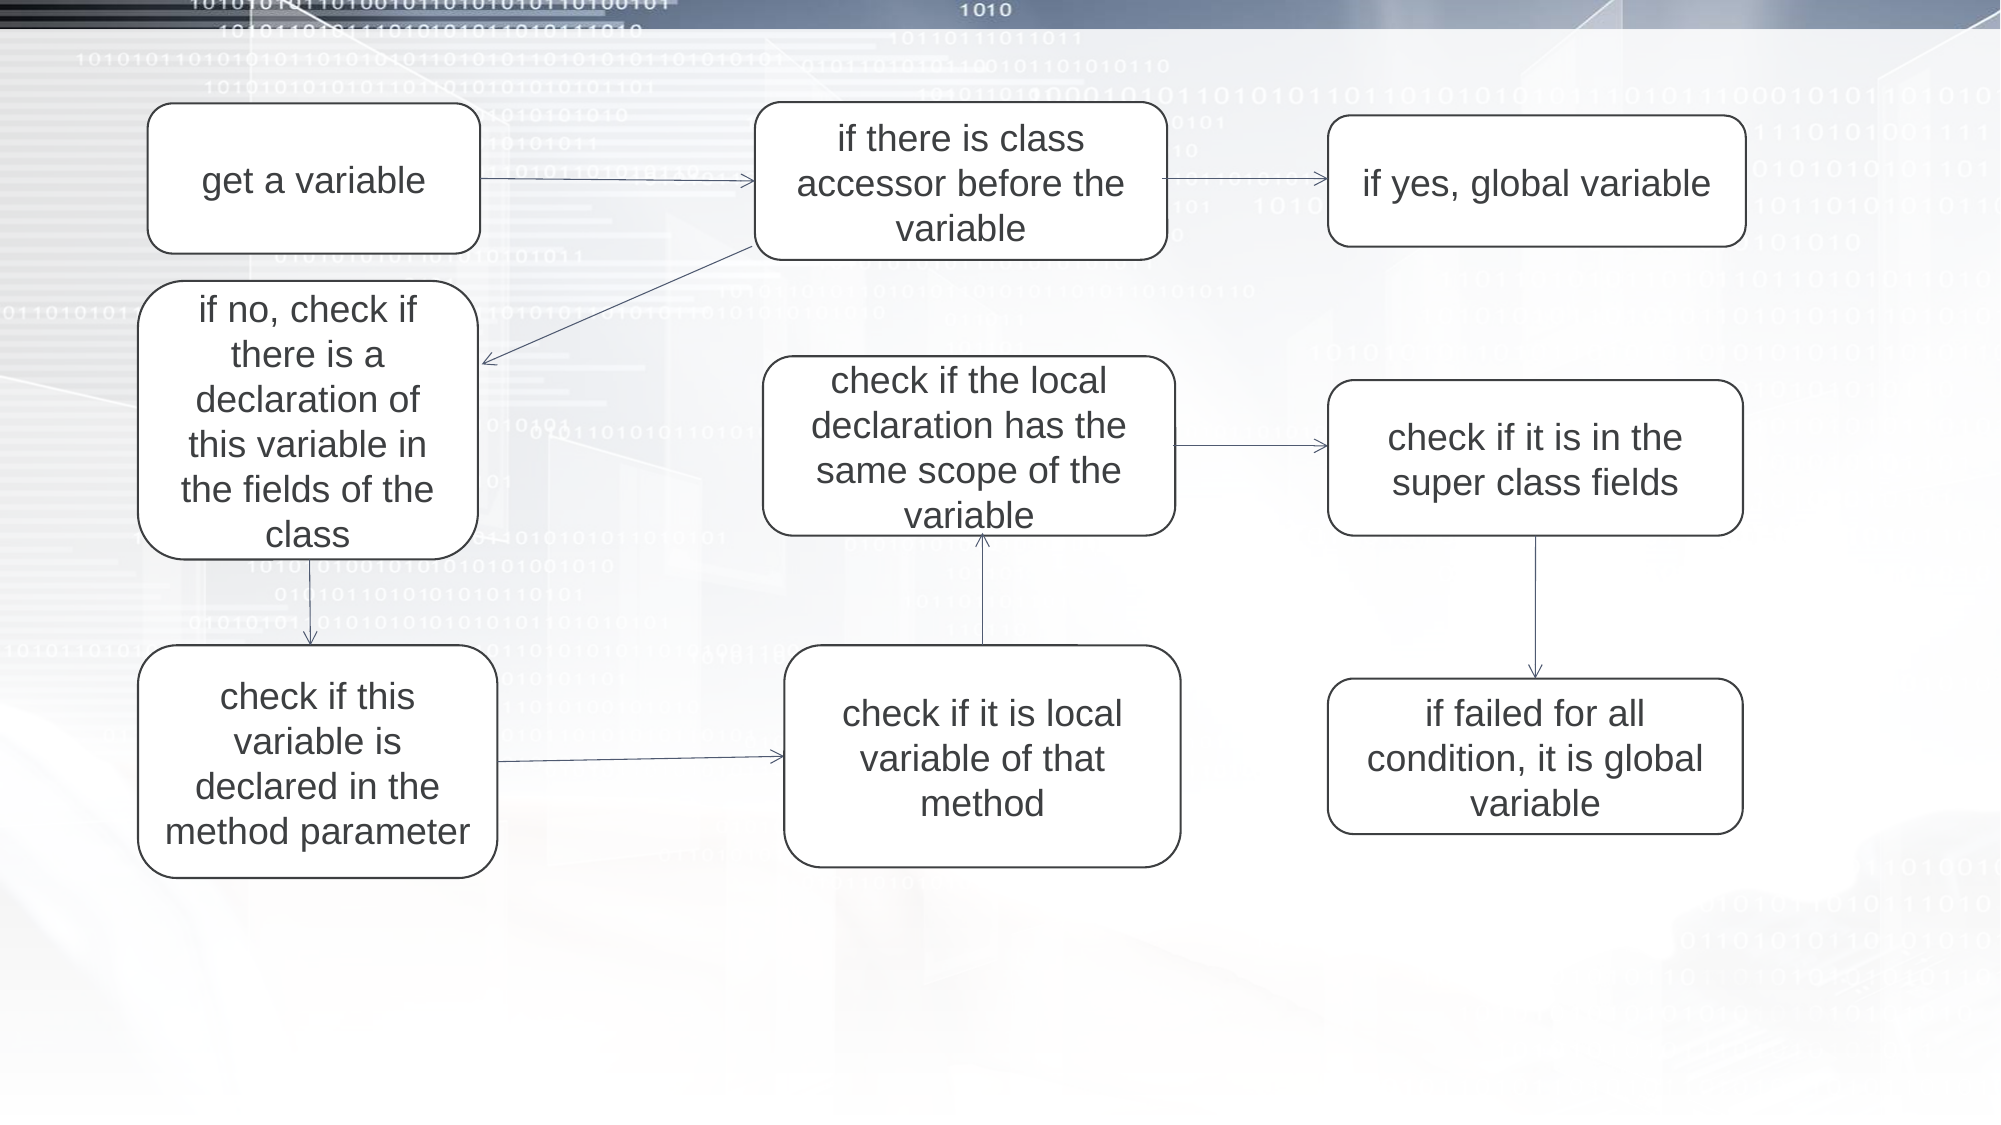

if there is class accessor before the variable
get a variable
if yes, global variable
if no, check if there is a declaration of this variable in the fields of the class
check if the local declaration has the same scope of the variable
check if it is in the super class fields
check if this variable is declared in the method parameter
check if it is local variable of that method
if failed for all condition, it is global variable